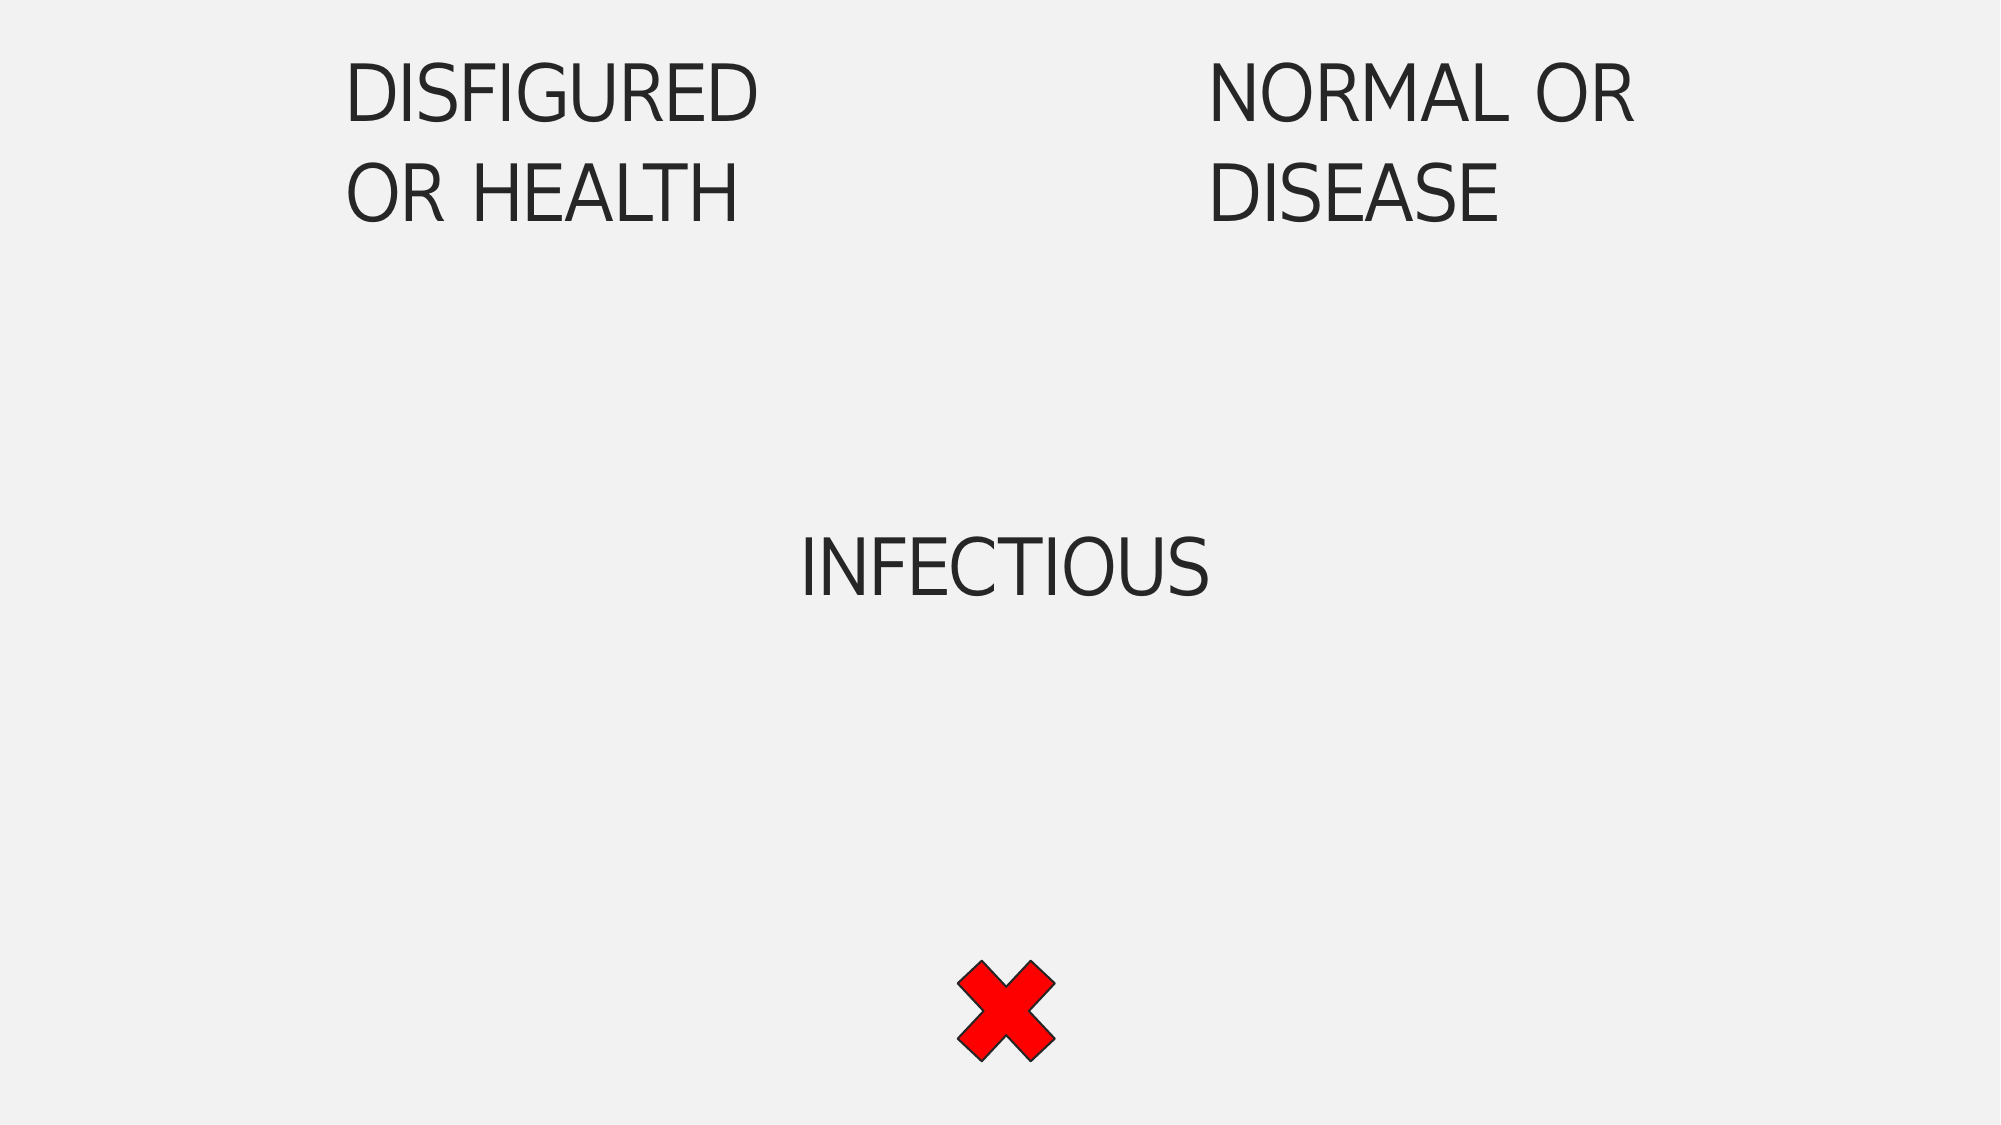

DISFIGURED OR HEALTH
NORMAL OR DISEASE
INFECTIOUS